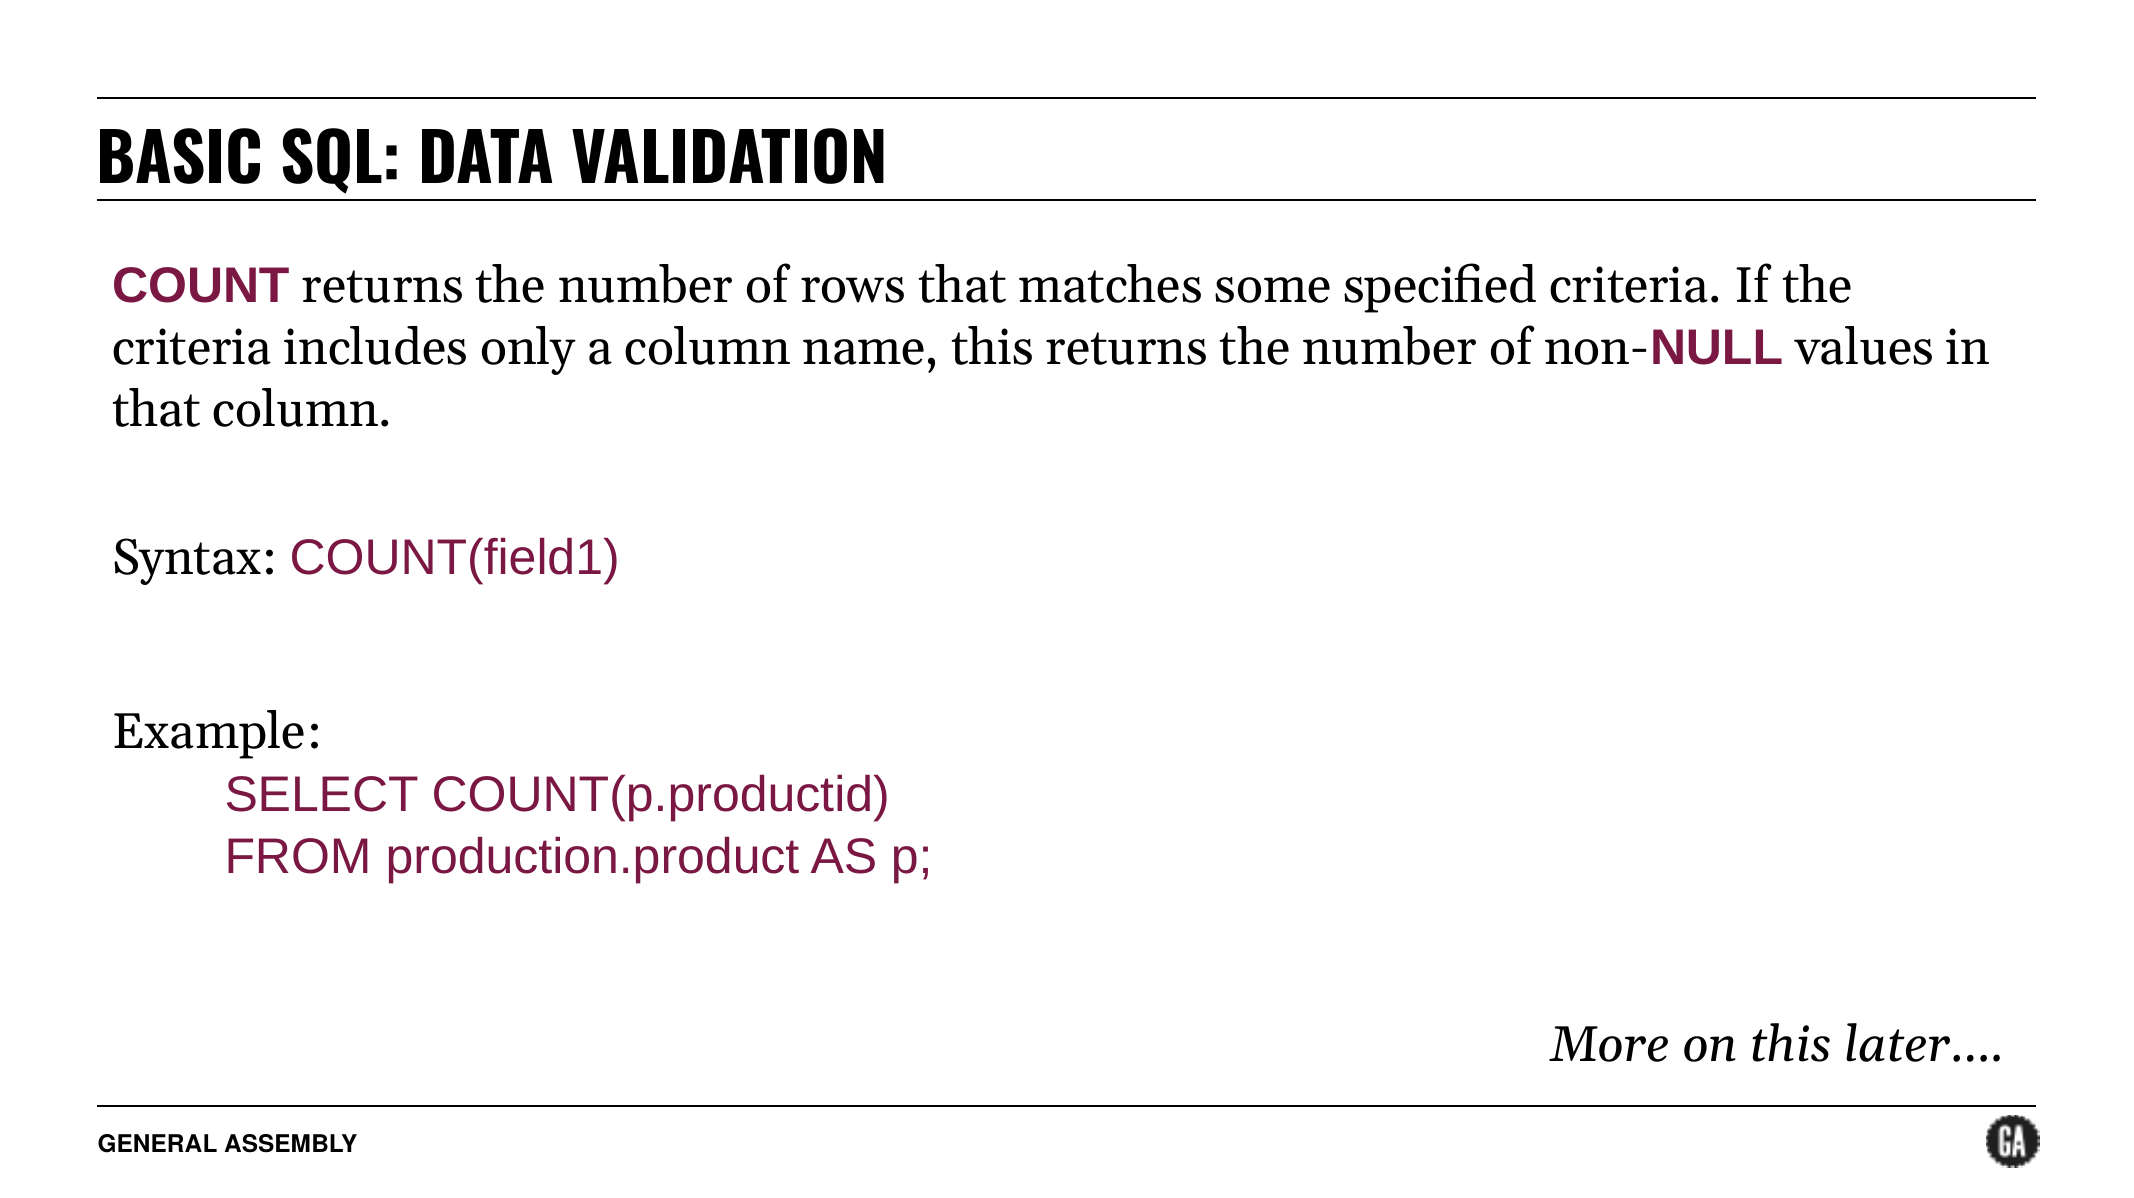

# BASIC SQL: DATA VALIDATION
COUNT returns the number of rows that matches some specified criteria. If the criteria includes only a column name, this returns the number of non-NULL values in that column.
Syntax: COUNT(field1)

Example:
SELECT COUNT(p.productid)
FROM production.product AS p;

More on this later….